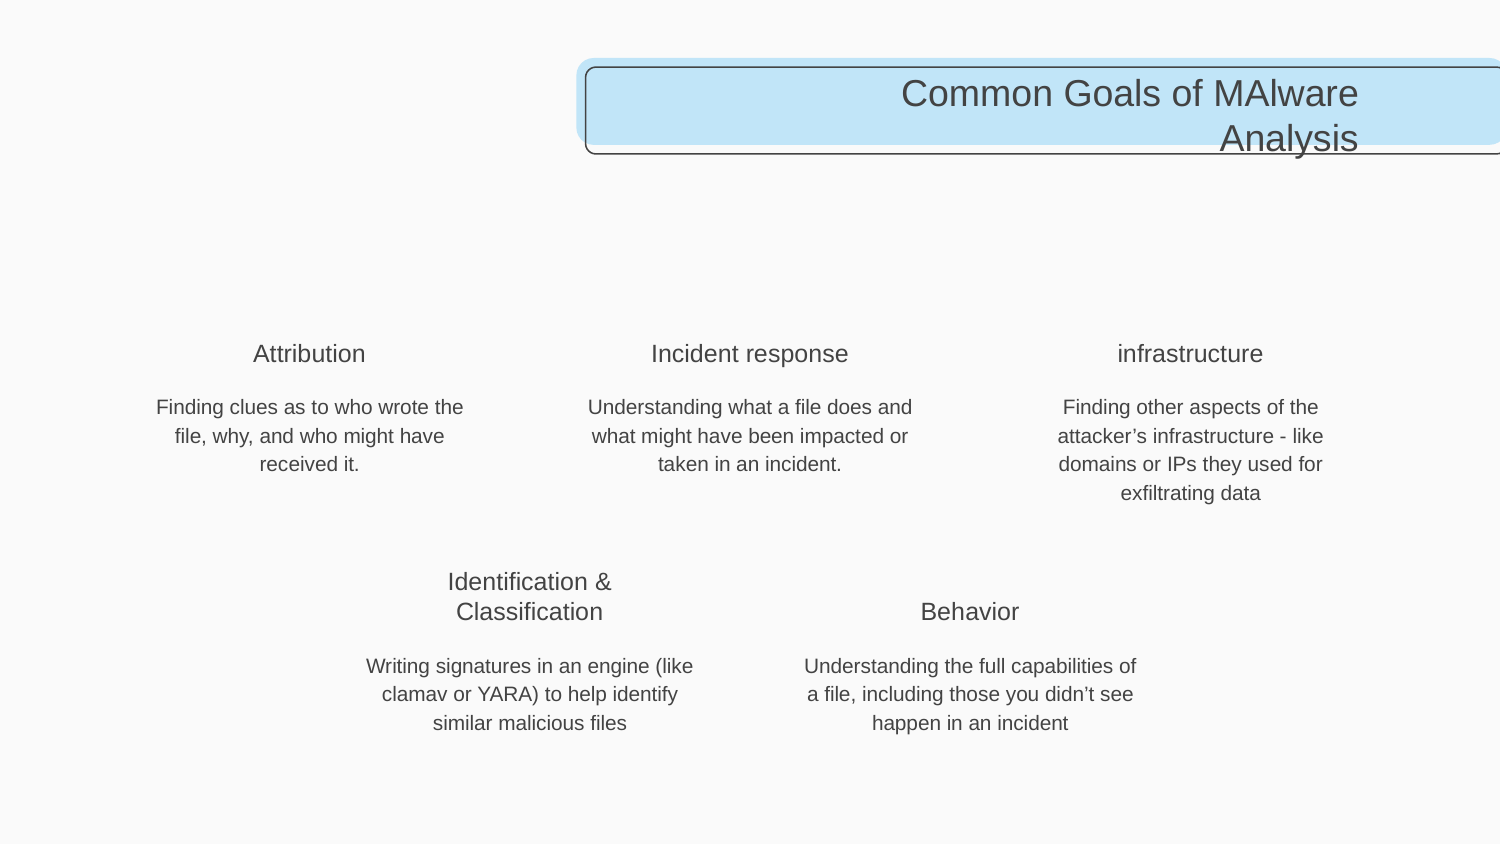

# Common Goals of MAlware Analysis
Attribution
Incident response
infrastructure
Finding clues as to who wrote the file, why, and who might have received it.
Understanding what a file does and what might have been impacted or taken in an incident.
Finding other aspects of the attacker’s infrastructure - like domains or IPs they used for exfiltrating data
Identification & Classification
Behavior
Writing signatures in an engine (like clamav or YARA) to help identify similar malicious files
Understanding the full capabilities of a file, including those you didn’t see happen in an incident